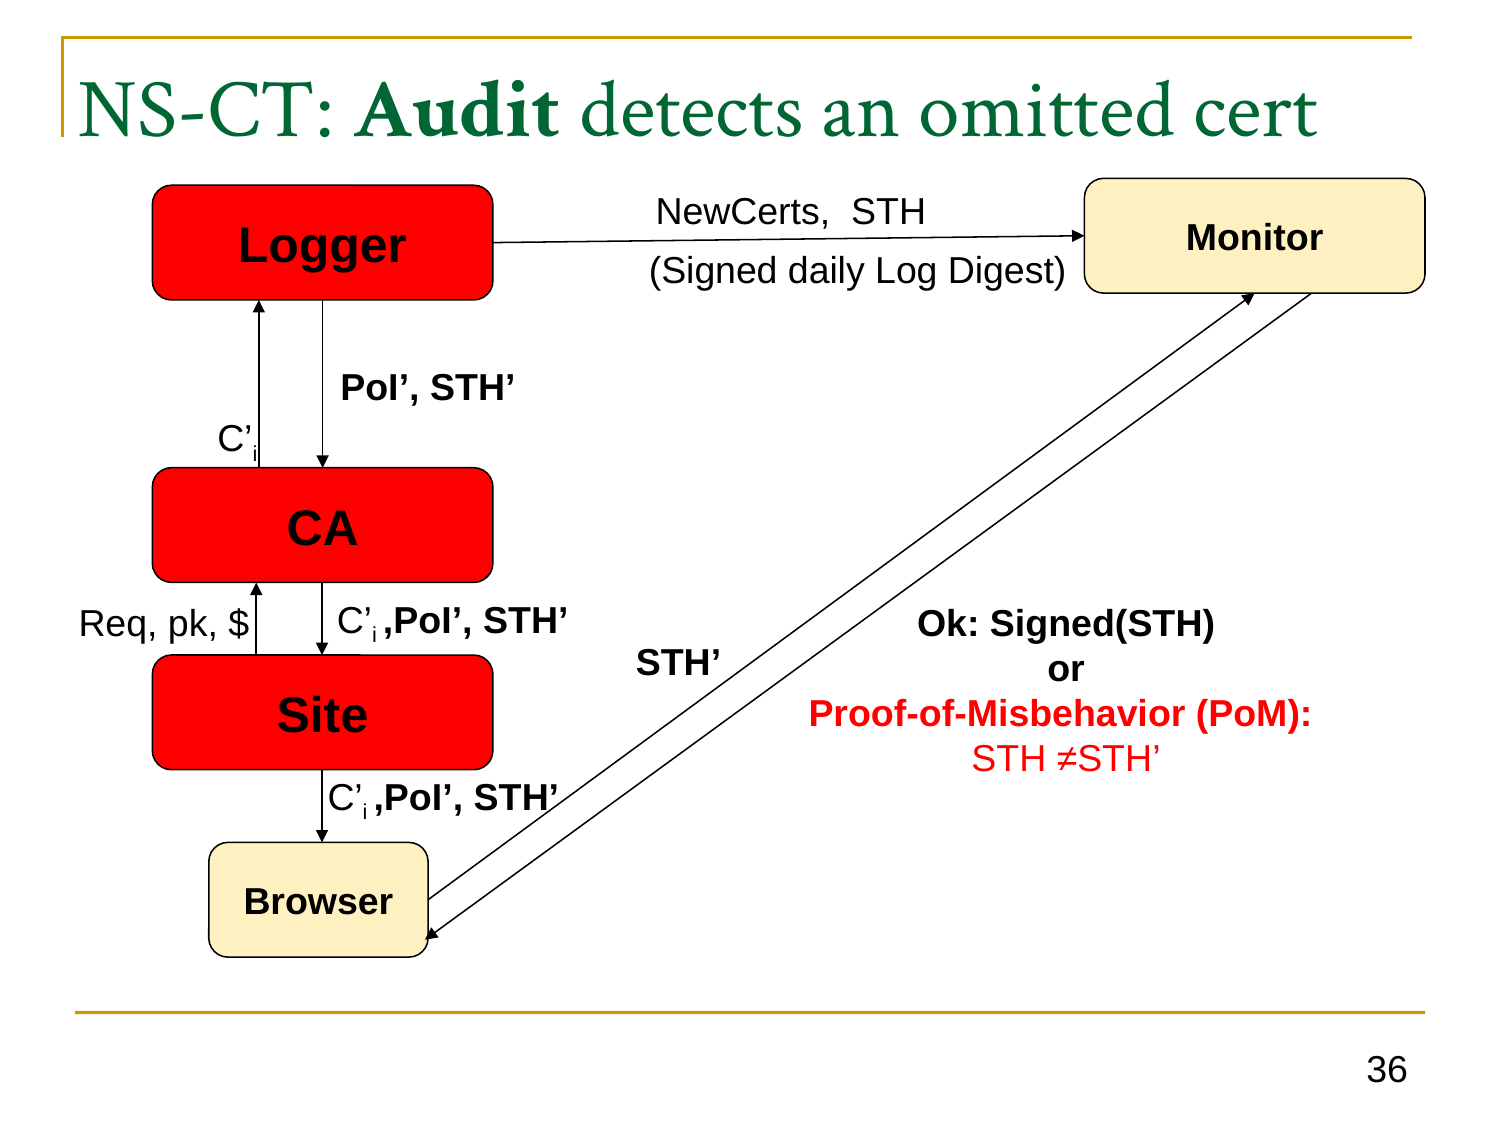

# NS-CT: Audit detects an omitted cert
Monitor
NewCerts,  STH
Logger
(Signed daily Log Digest)
PoI’, STH’
C’i
CA
C’i ,PoI’, STH’
Req, pk, $
Ok: Signed(STH)
or
Proof-of-Misbehavior (PoM):
STH ≠STH’
STH’
Site
C’i ,PoI’, STH’
Browser
36